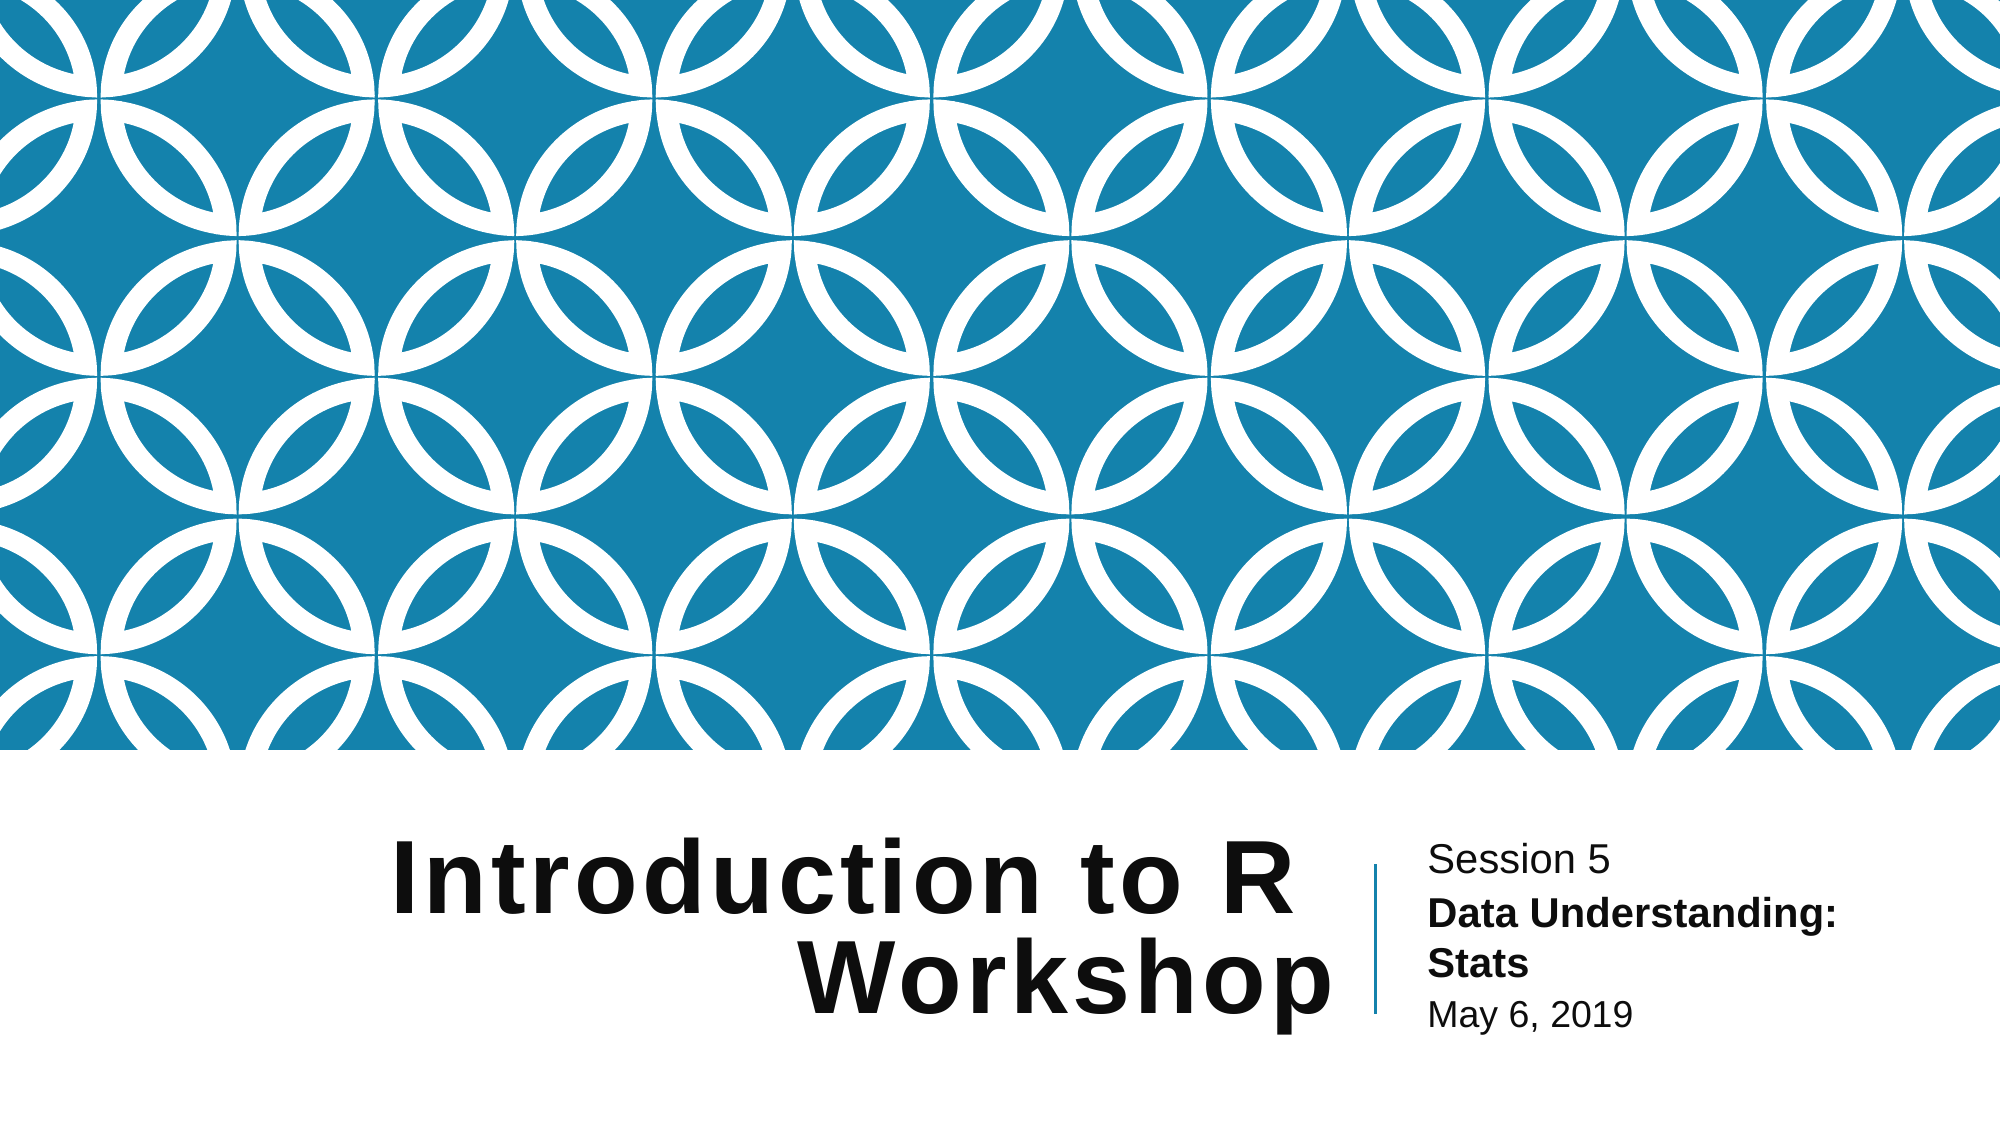

# Introduction to R Workshop
Session 5
Data Understanding: Stats
May 6, 2019